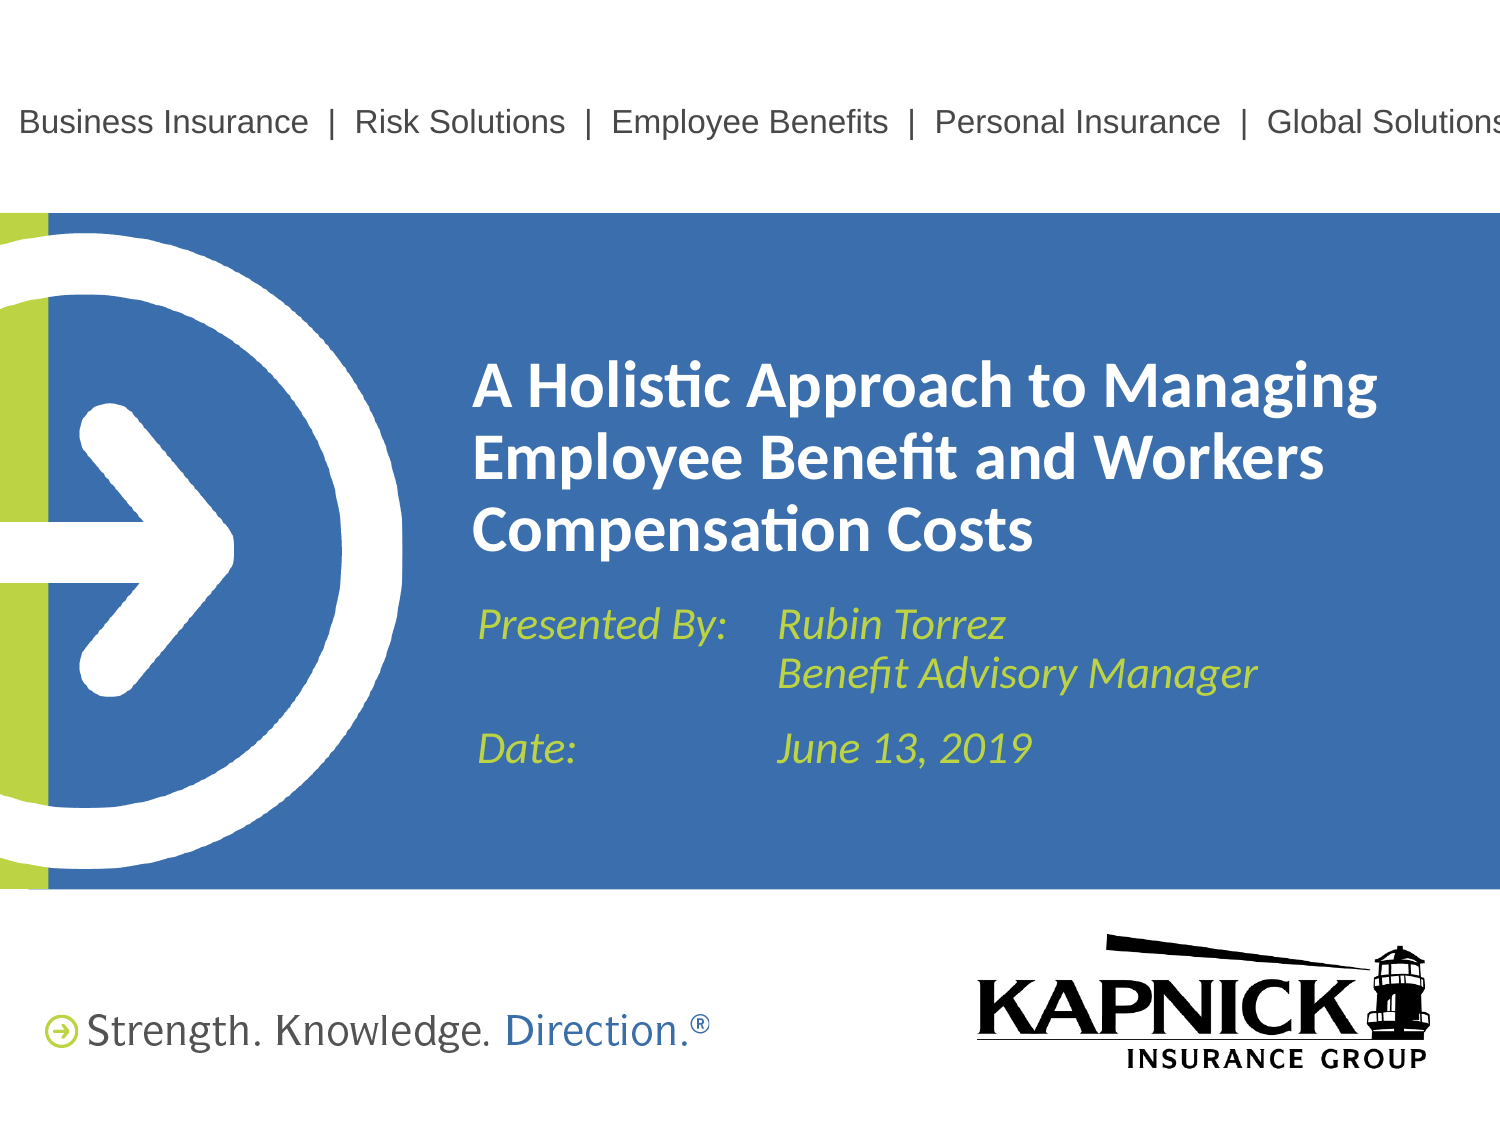

A Holistic Approach to Managing Employee Benefit and Workers Compensation Costs
Presented By: 	Rubin Torrez
		Benefit Advisory Manager
Date: 		June 13, 2019